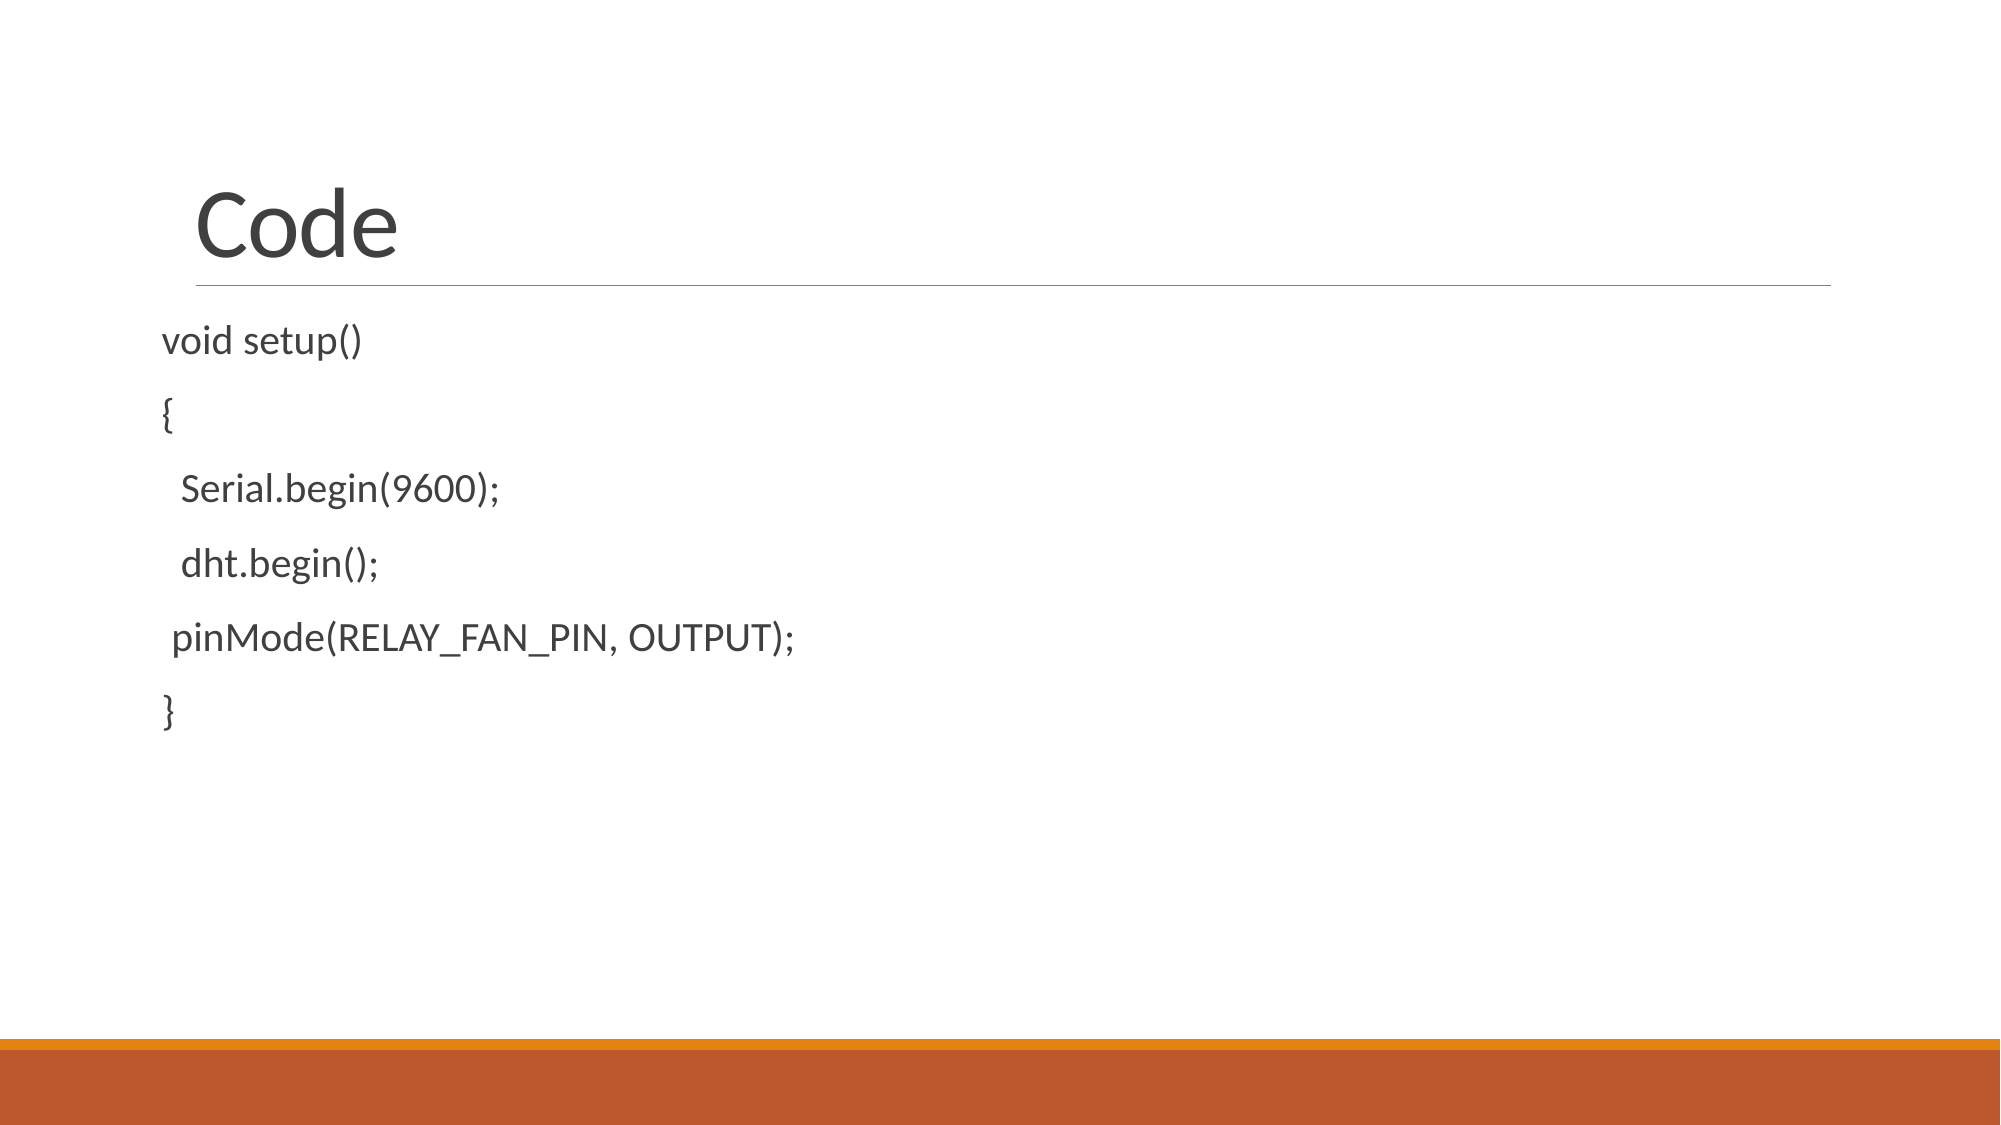

# Code
void setup()
{
  Serial.begin(9600);
  dht.begin();
 pinMode(RELAY_FAN_PIN, OUTPUT);
}